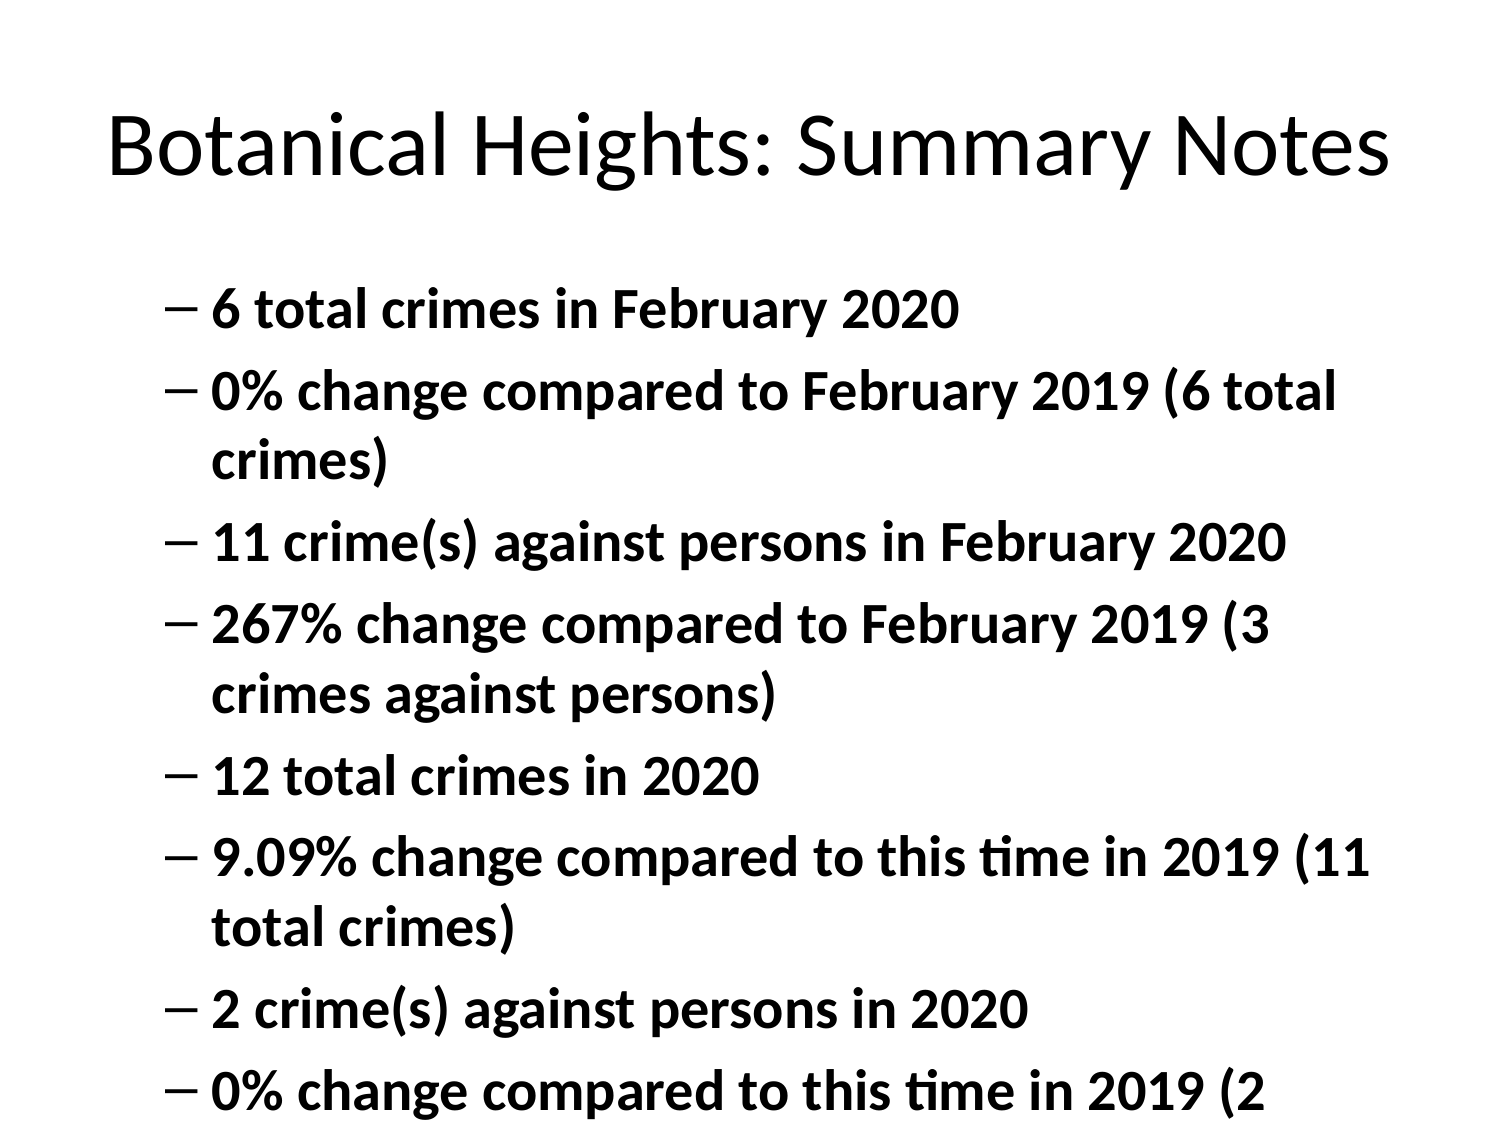

# Botanical Heights: Summary Notes
6 total crimes in February 2020
0% change compared to February 2019 (6 total crimes)
11 crime(s) against persons in February 2020
267% change compared to February 2019 (3 crimes against persons)
12 total crimes in 2020
9.09% change compared to this time in 2019 (11 total crimes)
2 crime(s) against persons in 2020
0% change compared to this time in 2019 (2 crimes against persons)